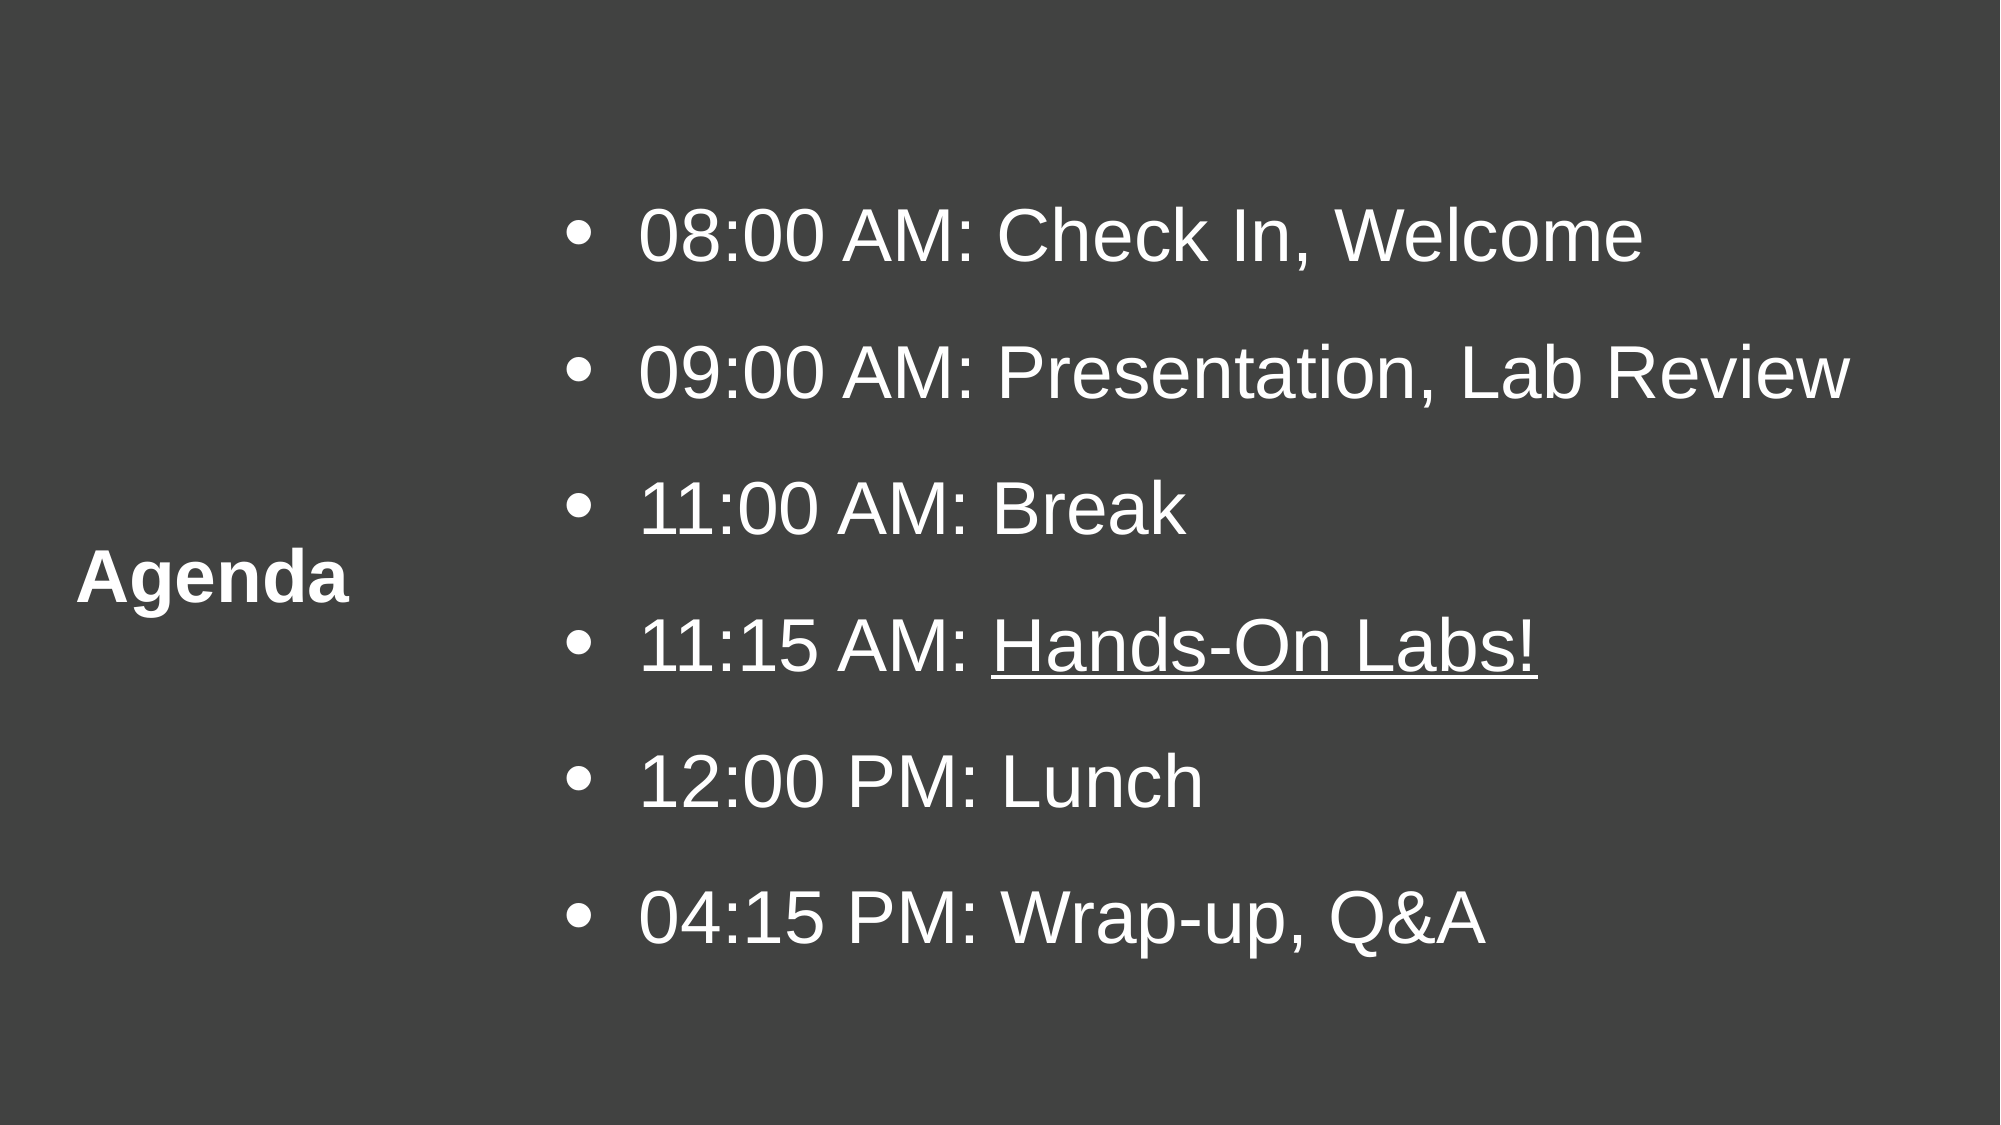

Agenda
08:00 AM: Check In, Welcome
09:00 AM: Presentation, Lab Review
11:00 AM: Break
11:15 AM: Hands-On Labs!
12:00 PM: Lunch
04:15 PM: Wrap-up, Q&A